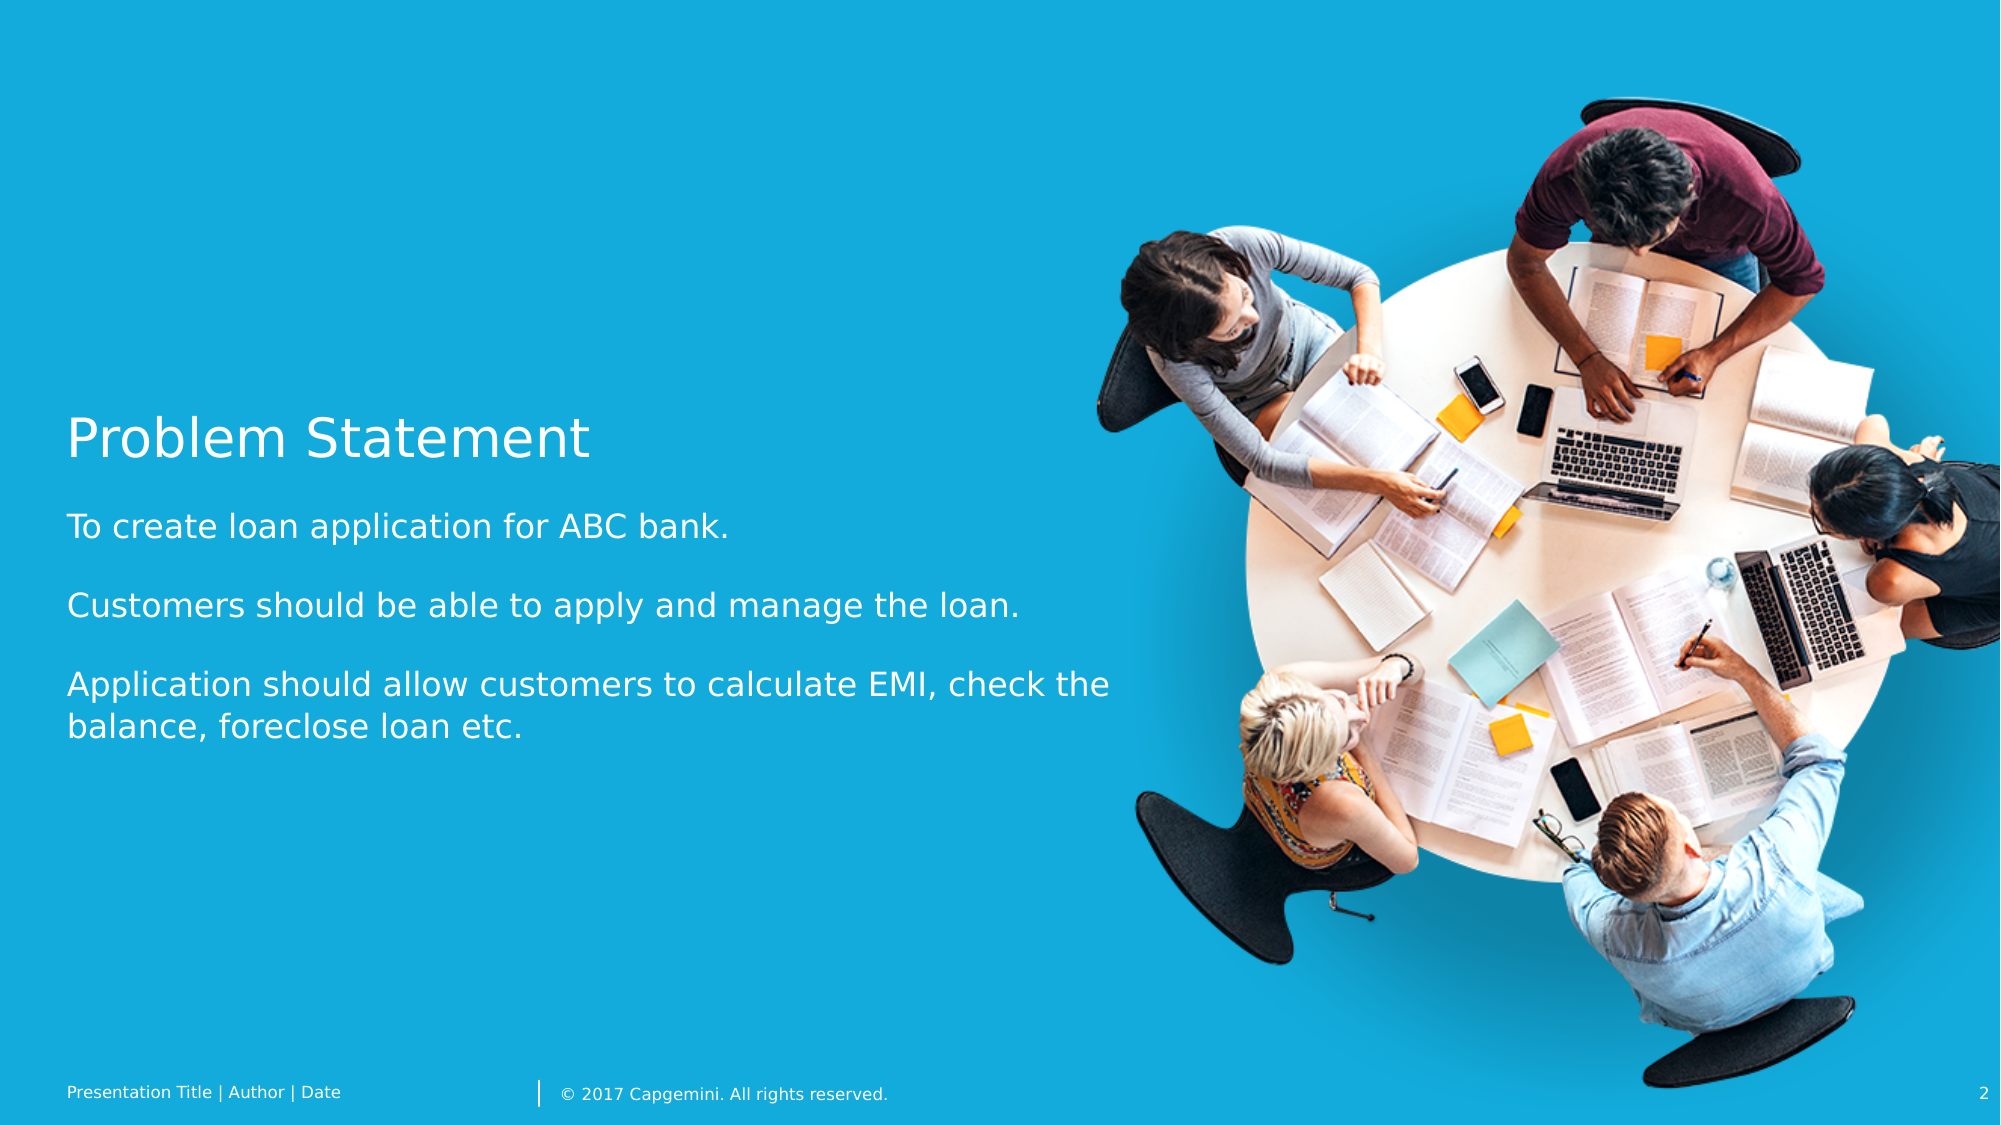

# Problem Statement
To create loan application for ABC bank.
Customers should be able to apply and manage the loan.
Application should allow customers to calculate EMI, check the balance, foreclose loan etc.